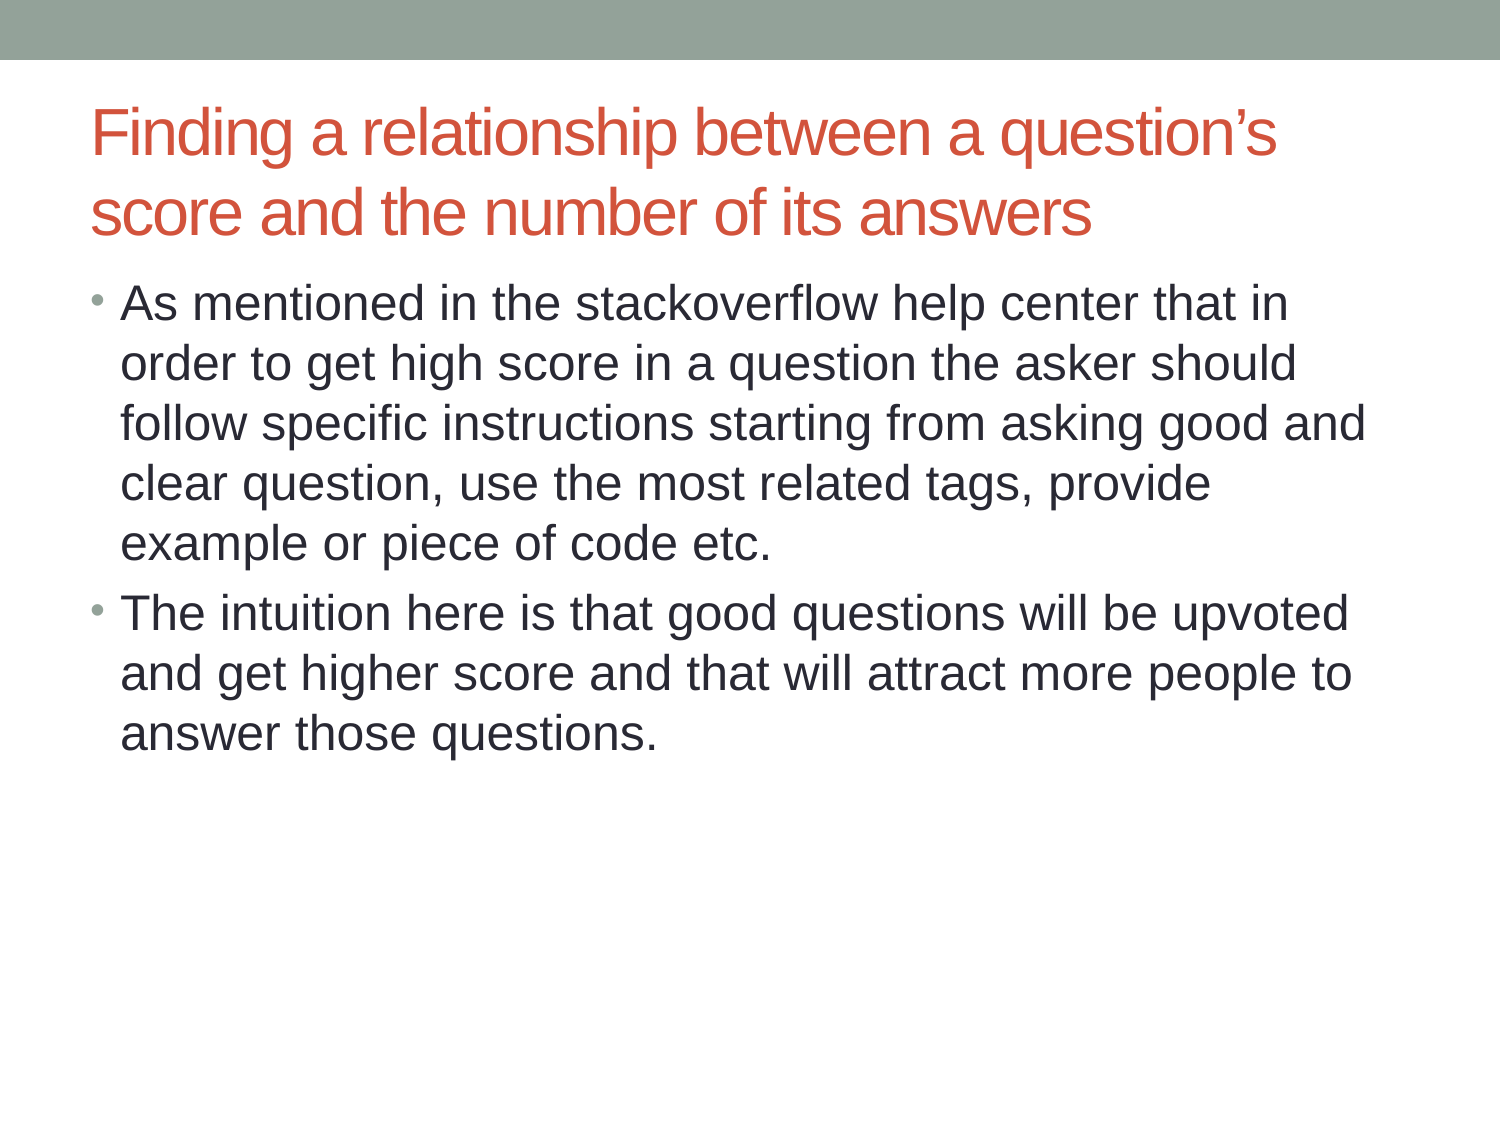

# Finding a relationship between a question’s score and the number of its answers
As mentioned in the stackoverflow help center that in order to get high score in a question the asker should follow specific instructions starting from asking good and clear question, use the most related tags, provide example or piece of code etc.
The intuition here is that good questions will be upvoted and get higher score and that will attract more people to answer those questions.